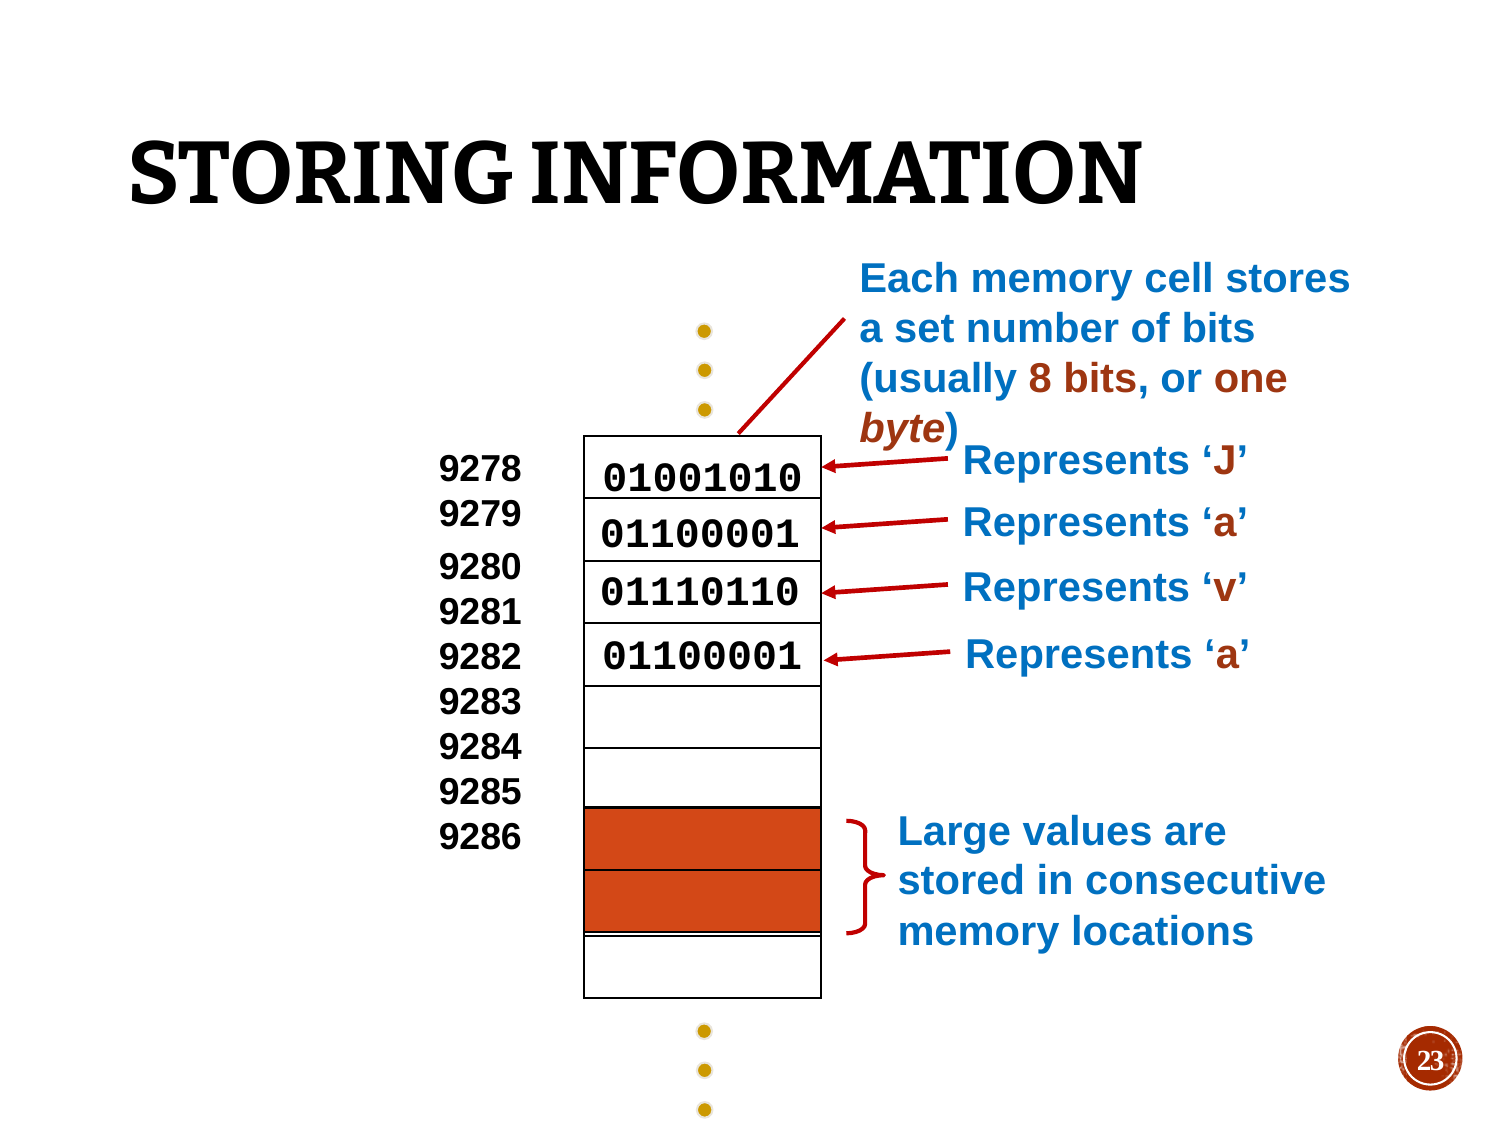

# Storing Information
Each memory cell stores a set number of bits (usually 8 bits, or one byte)

Represents ‘J’
9278
9279
9280
9281
9282
9283
9284
9285
9286
01001010
Represents ‘a’
01100001
Represents ‘v’
01110110
Represents ‘a’
01100001
Large values are
stored in consecutive
memory locations

23